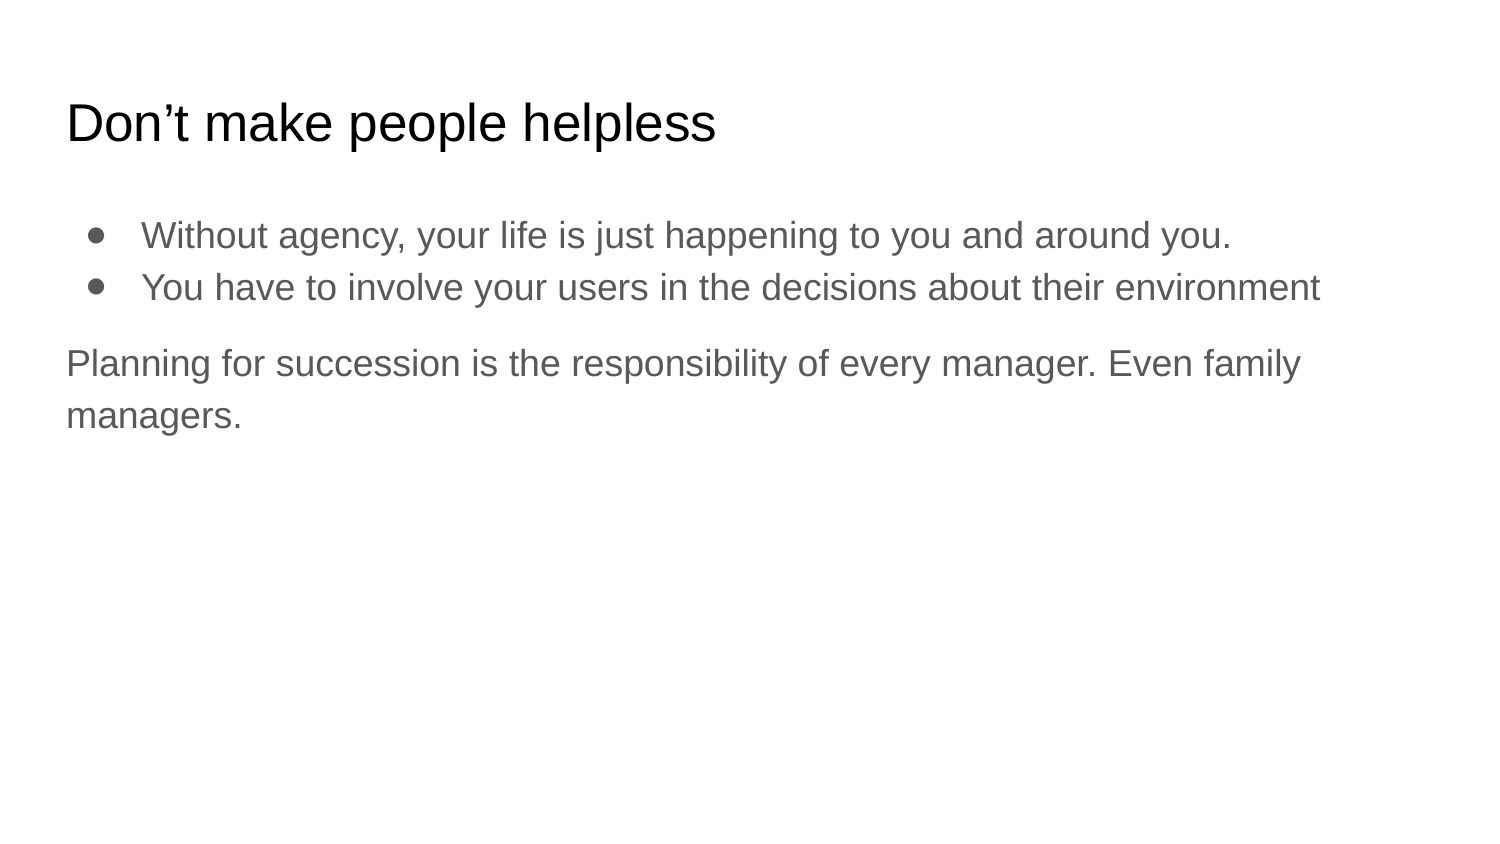

# Don’t make people helpless
Without agency, your life is just happening to you and around you.
You have to involve your users in the decisions about their environment
Planning for succession is the responsibility of every manager. Even family managers.